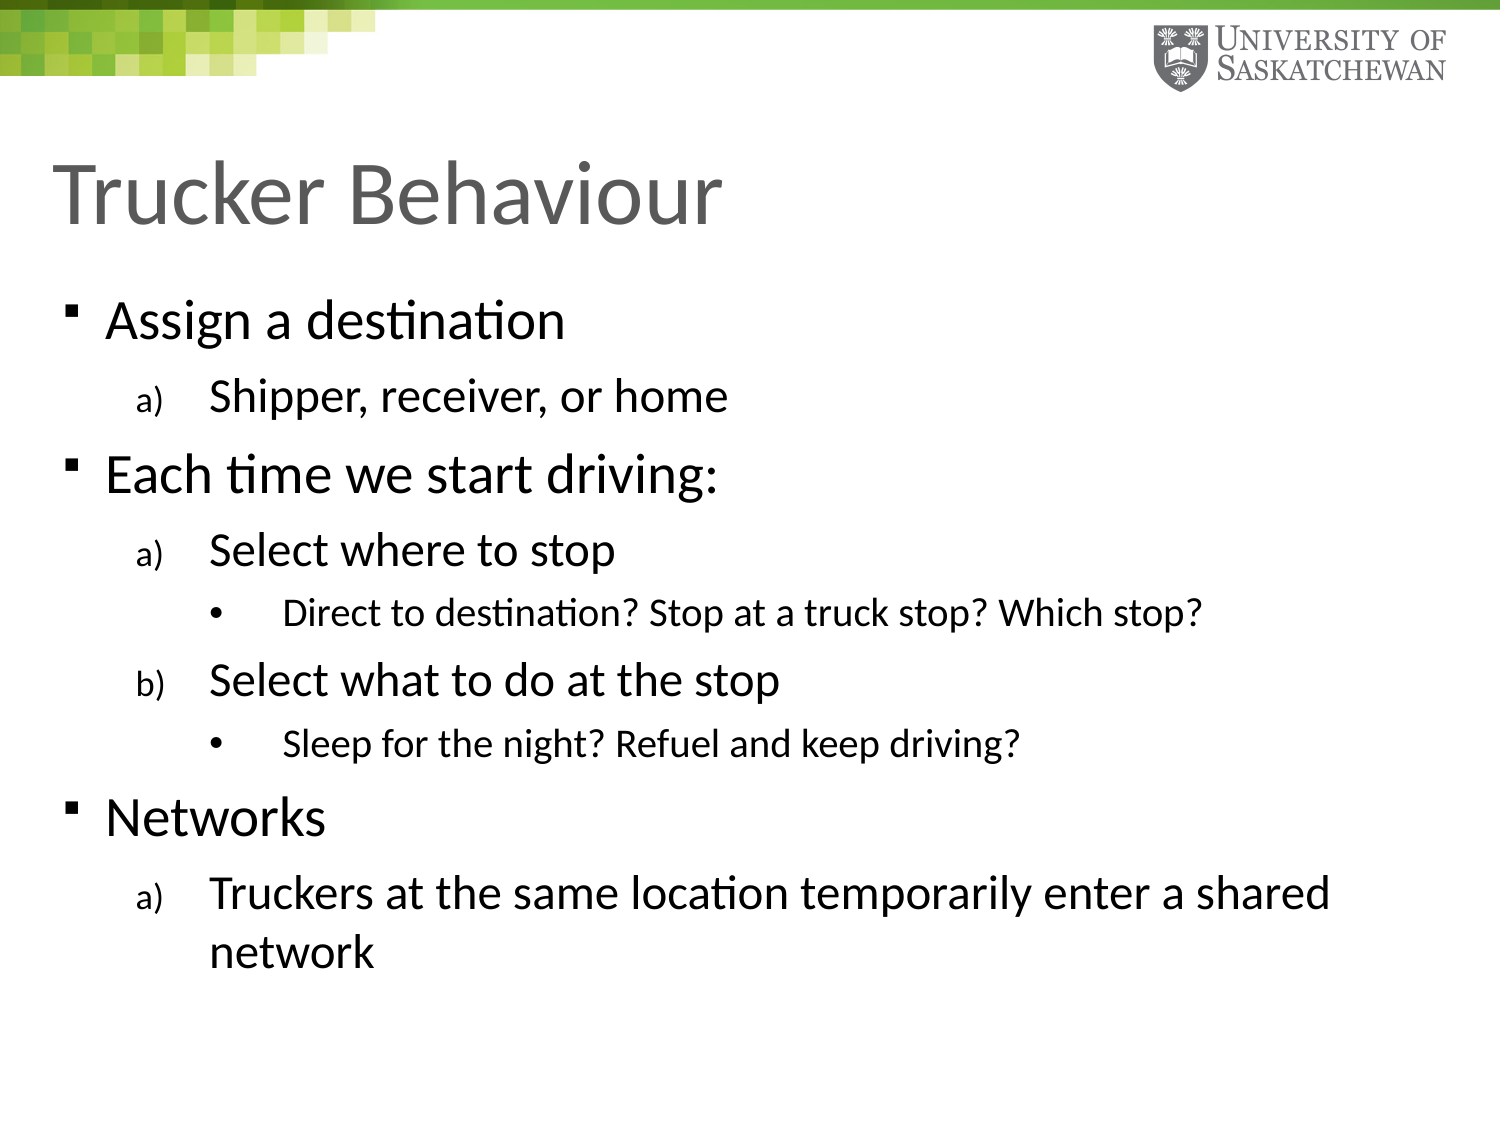

# Trucker Behaviour
Assign a destination
Shipper, receiver, or home
Each time we start driving:
Select where to stop
Direct to destination? Stop at a truck stop? Which stop?
Select what to do at the stop
Sleep for the night? Refuel and keep driving?
Networks
Truckers at the same location temporarily enter a shared network